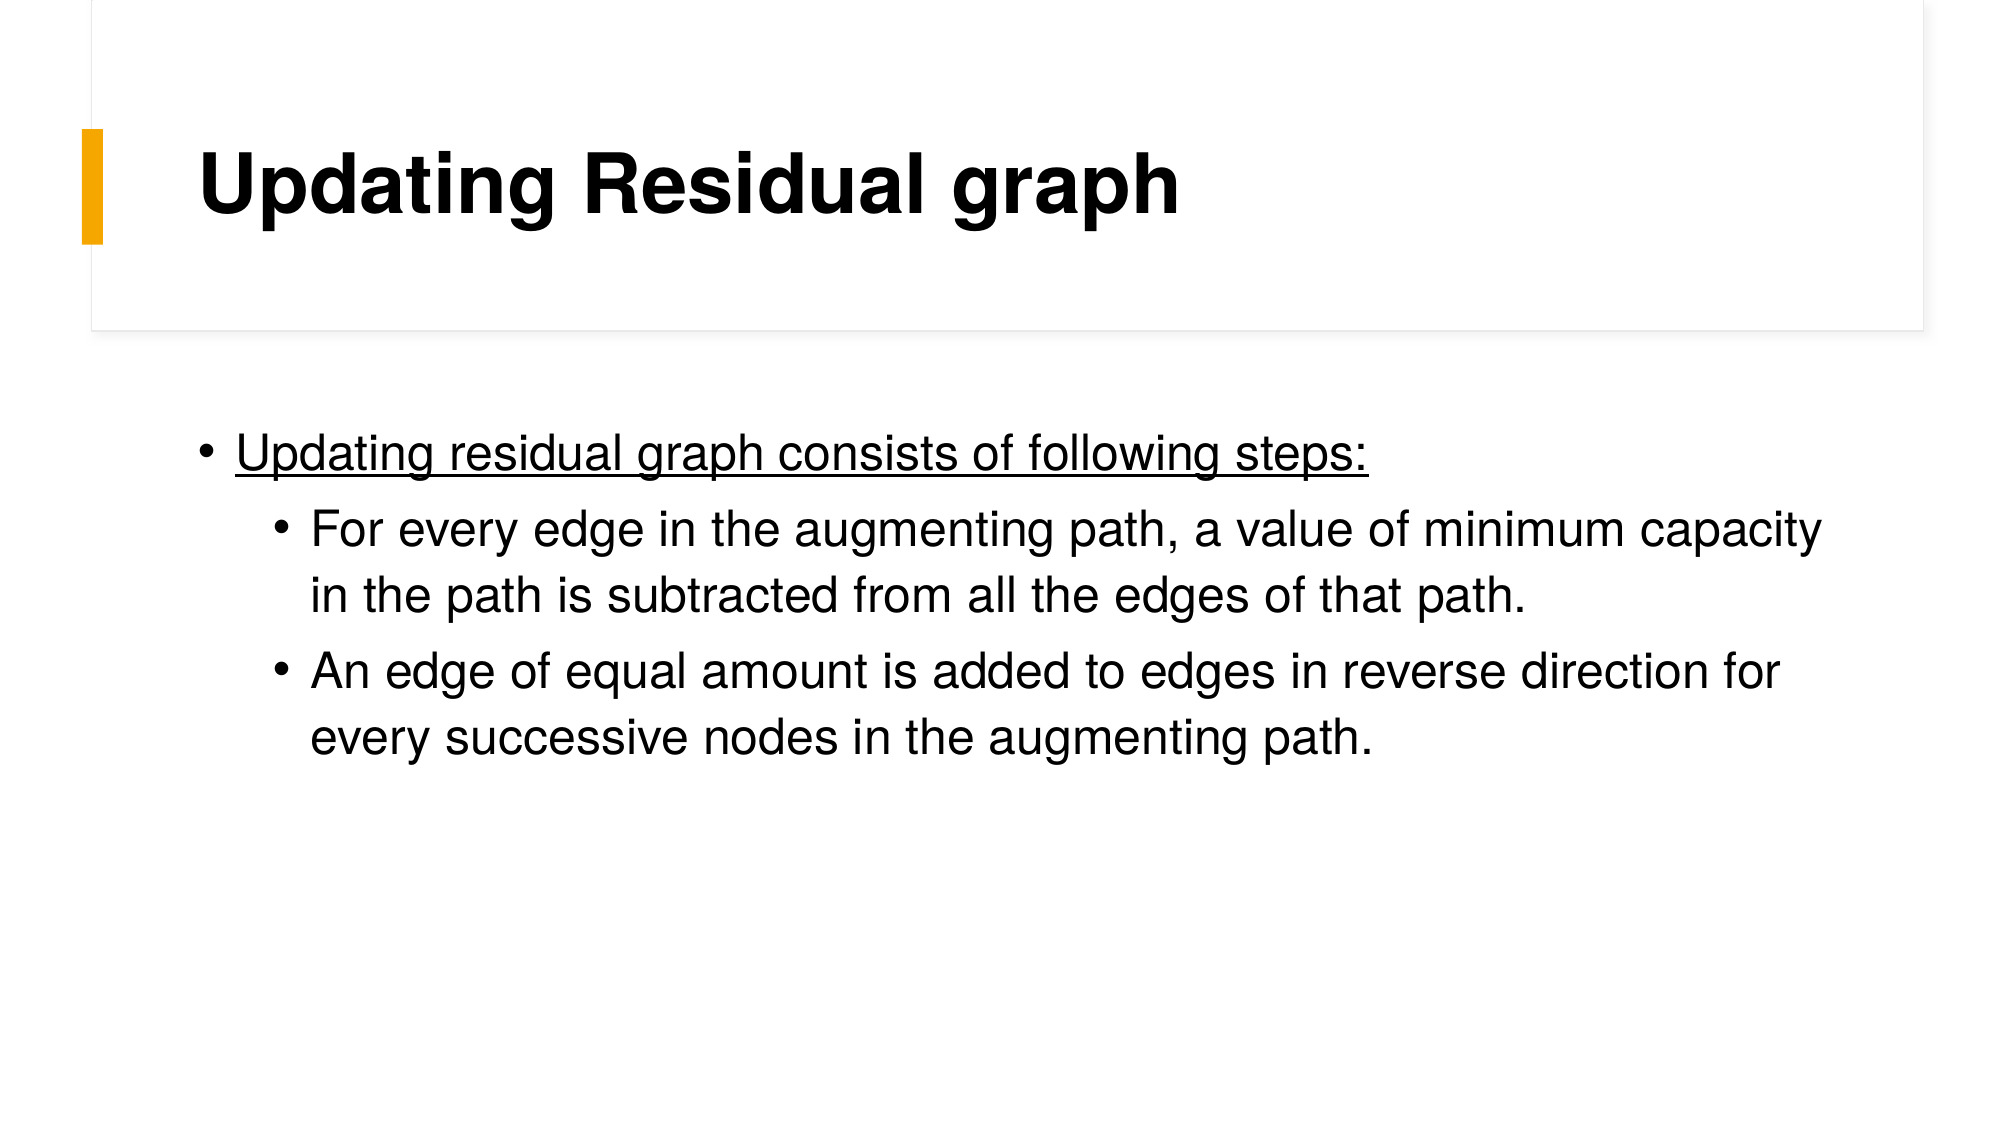

# Updating Residual graph
Updating residual graph consists of following steps:
For every edge in the augmenting path, a value of minimum capacity in the path is subtracted from all the edges of that path.
An edge of equal amount is added to edges in reverse direction for every successive nodes in the augmenting path.